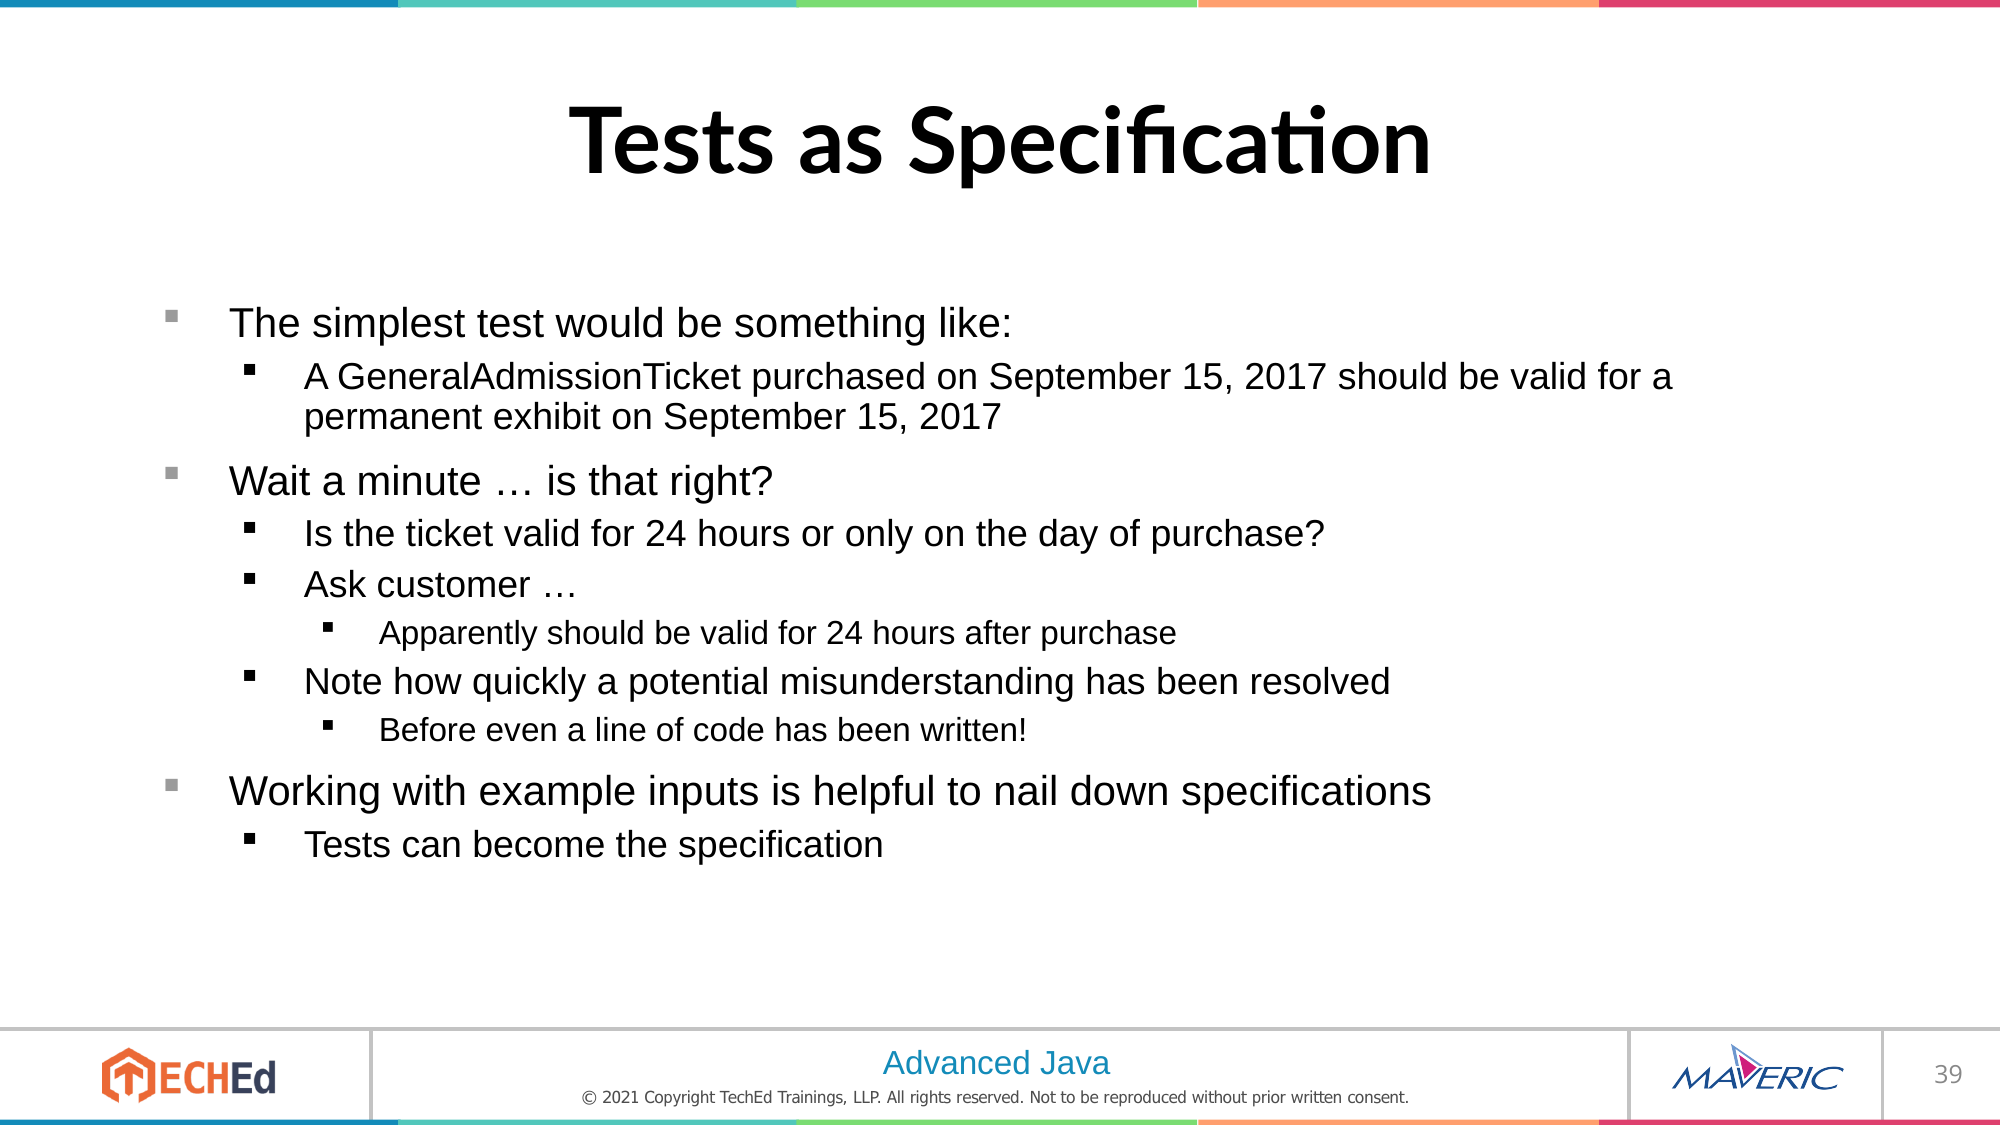

# Tests as Specification
The simplest test would be something like:
A GeneralAdmissionTicket purchased on September 15, 2017 should be valid for a permanent exhibit on September 15, 2017
Wait a minute … is that right?
Is the ticket valid for 24 hours or only on the day of purchase?
Ask customer …
Apparently should be valid for 24 hours after purchase
Note how quickly a potential misunderstanding has been resolved
Before even a line of code has been written!
Working with example inputs is helpful to nail down specifications
Tests can become the specification